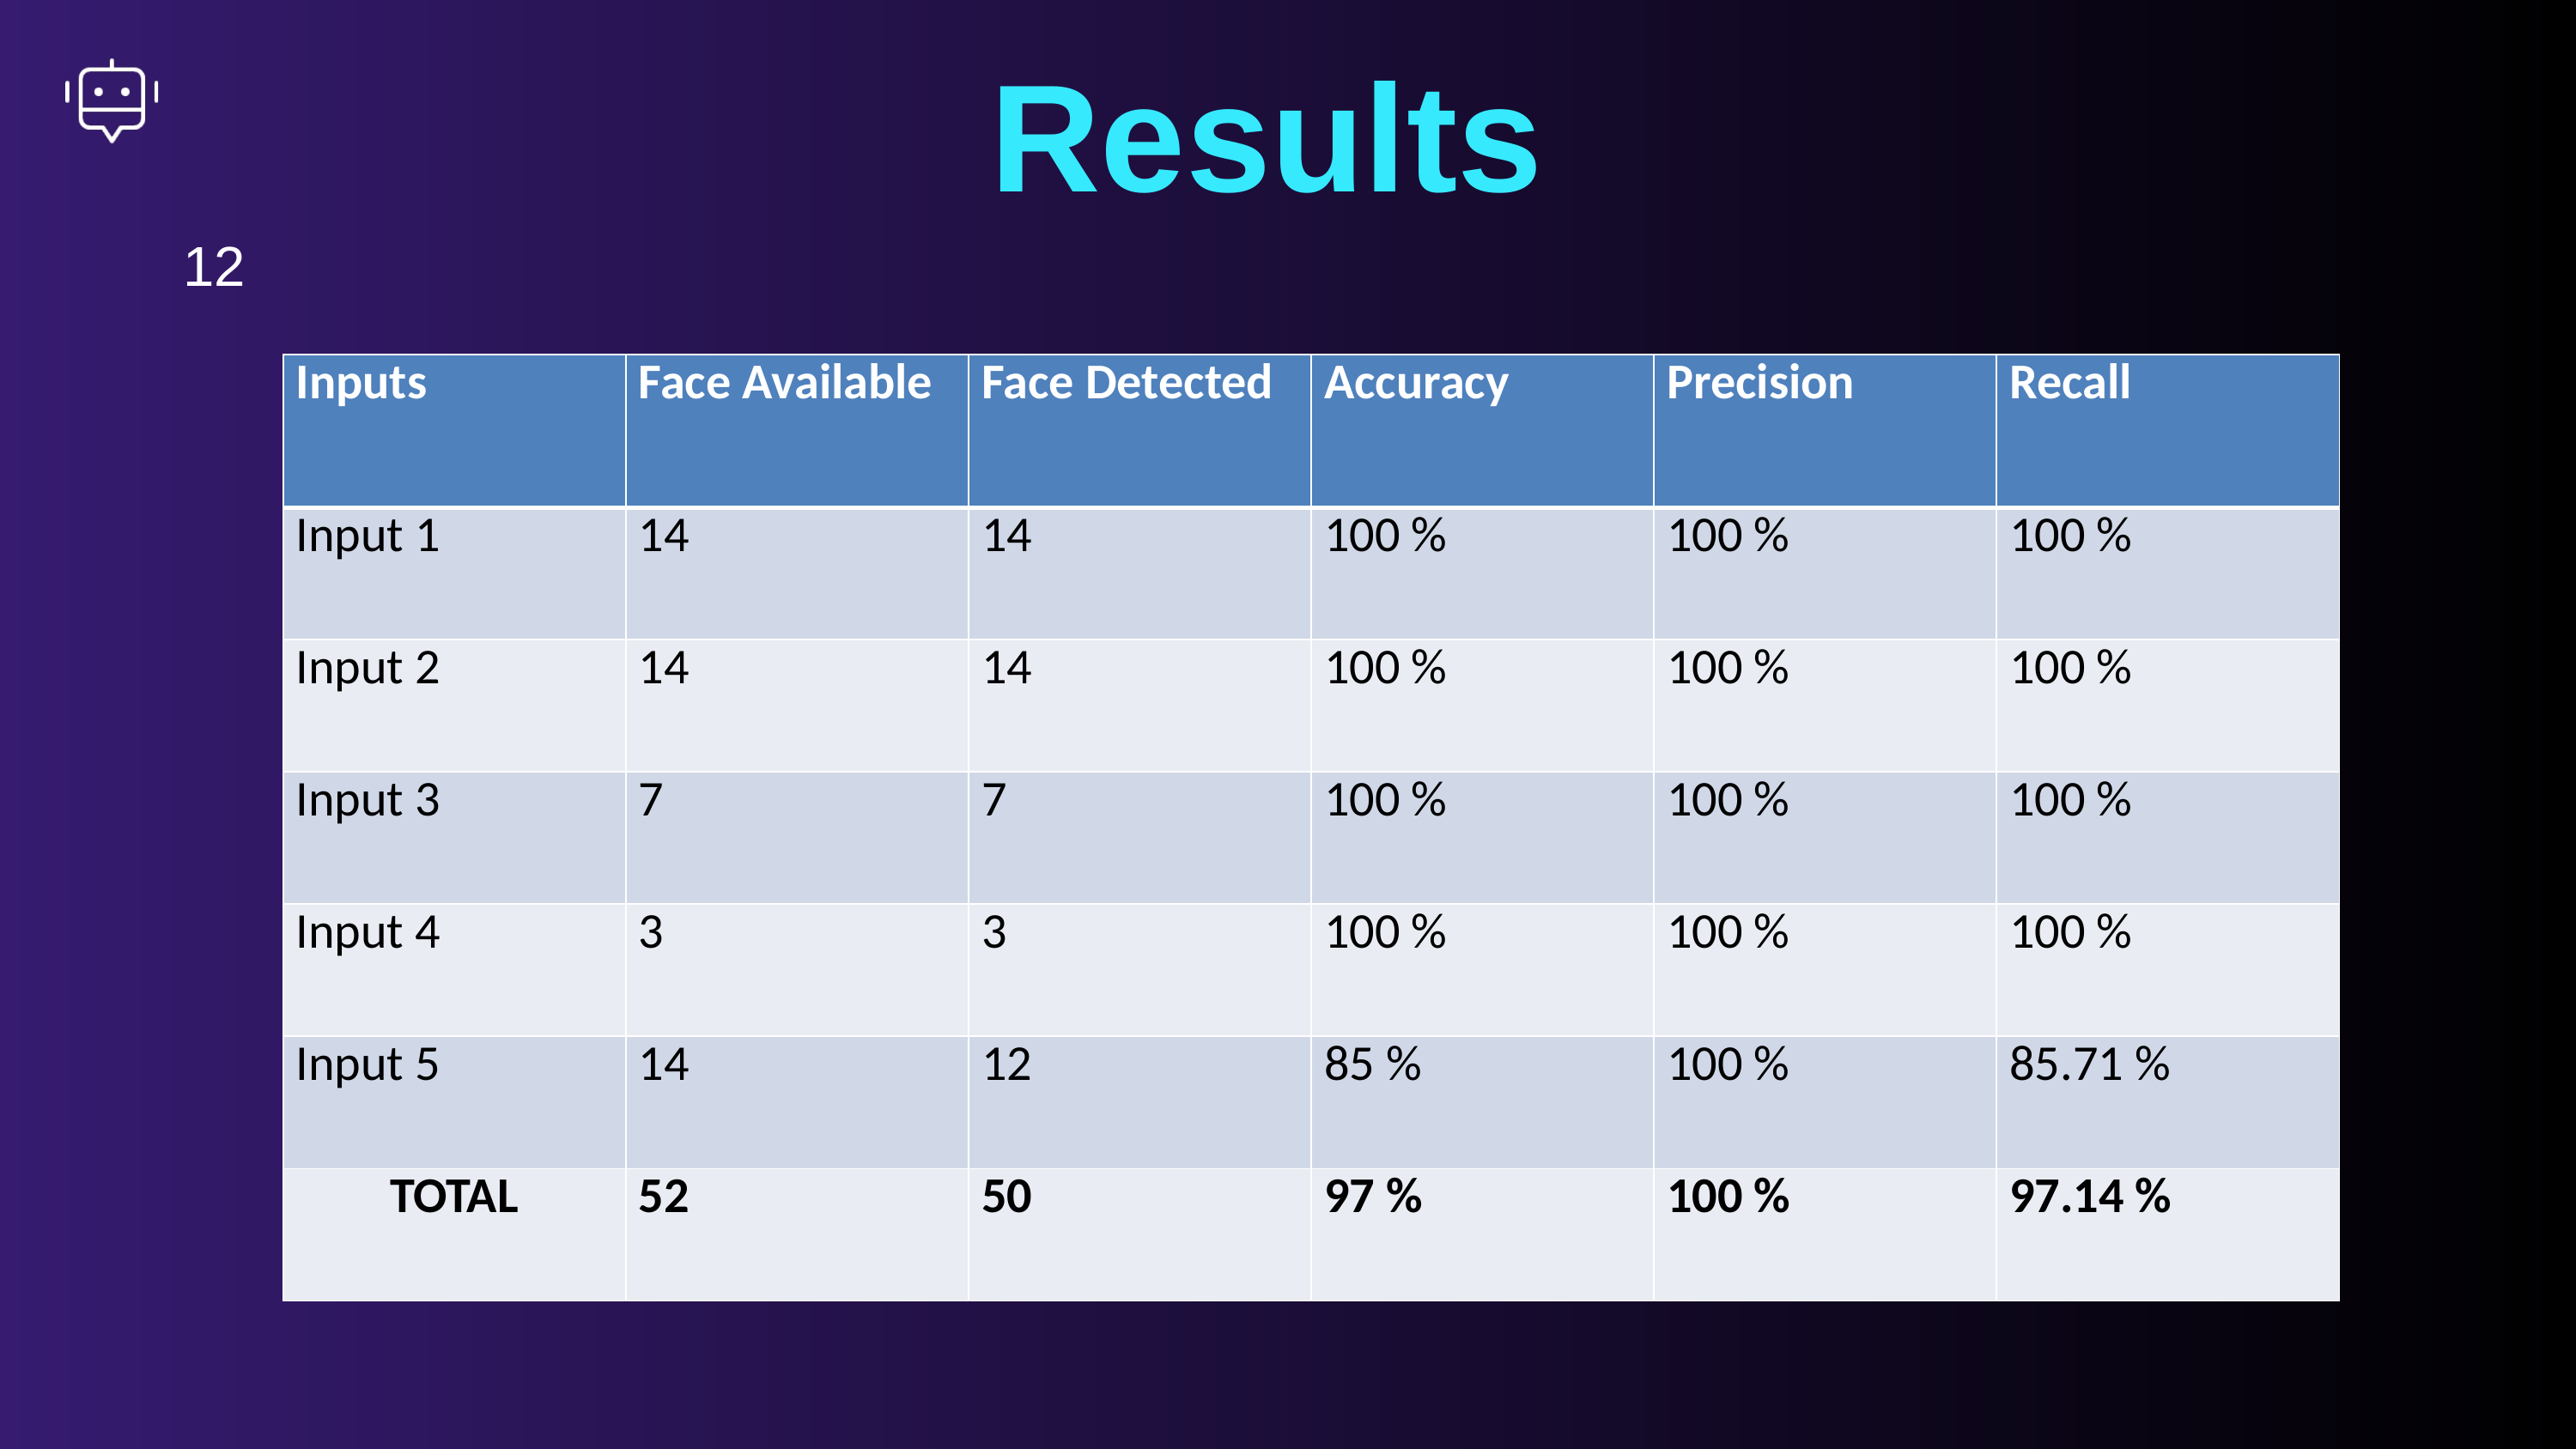

Results
12
| Inputs | Face Available | Face Detected | Accuracy | Precision | Recall |
| --- | --- | --- | --- | --- | --- |
| Input 1 | 14 | 14 | 100 % | 100 % | 100 % |
| Input 2 | 14 | 14 | 100 % | 100 % | 100 % |
| Input 3 | 7 | 7 | 100 % | 100 % | 100 % |
| Input 4 | 3 | 3 | 100 % | 100 % | 100 % |
| Input 5 | 14 | 12 | 85 % | 100 % | 85.71 % |
| TOTAL | 52 | 50 | 97 % | 100 % | 97.14 % |